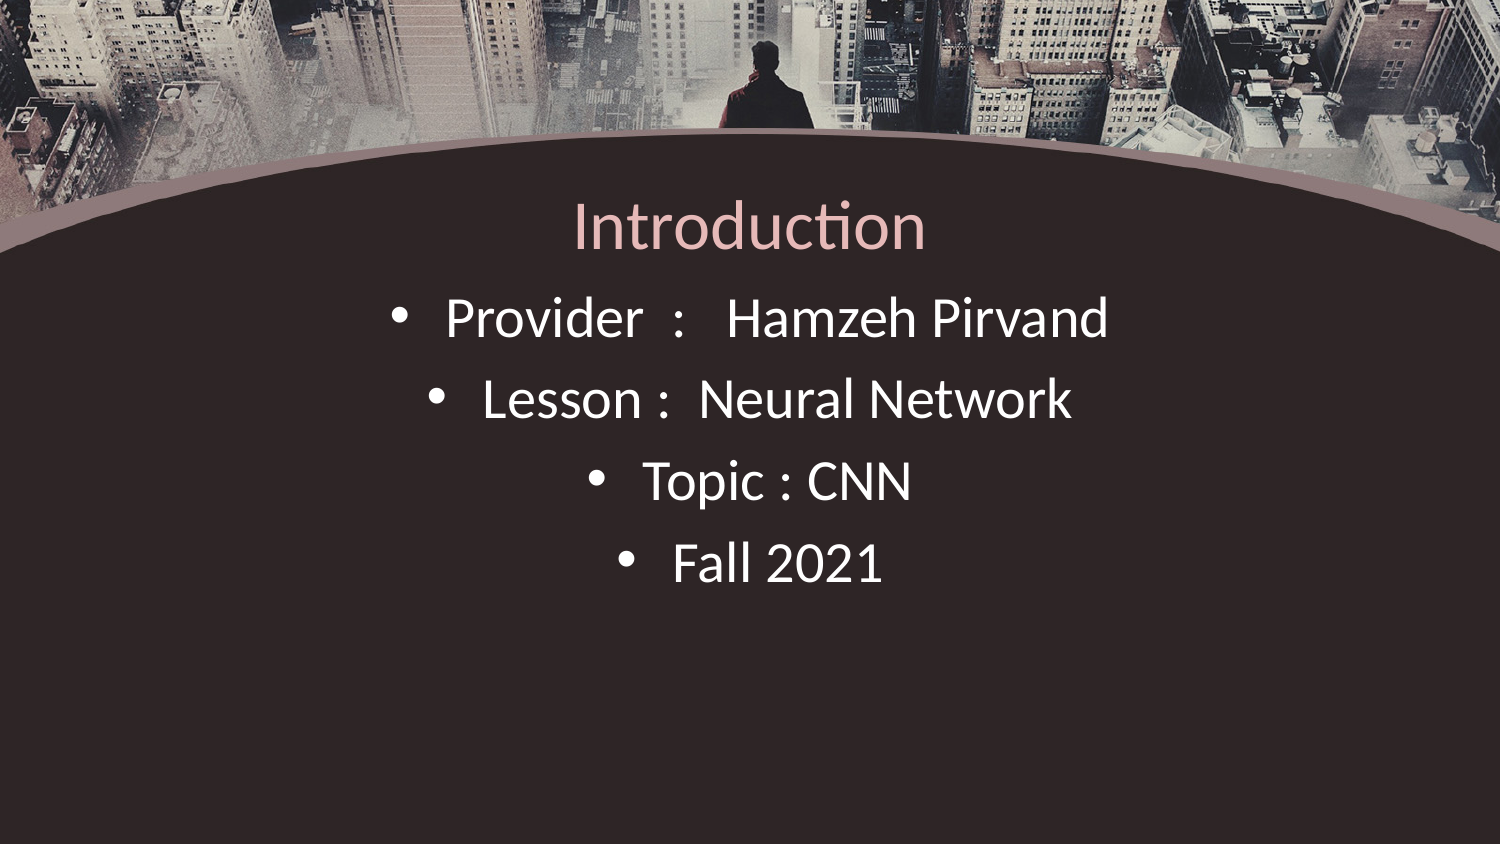

# Introduction
Provider  :   Hamzeh Pirvand
Lesson :  Neural Network
Topic : CNN
Fall 2021